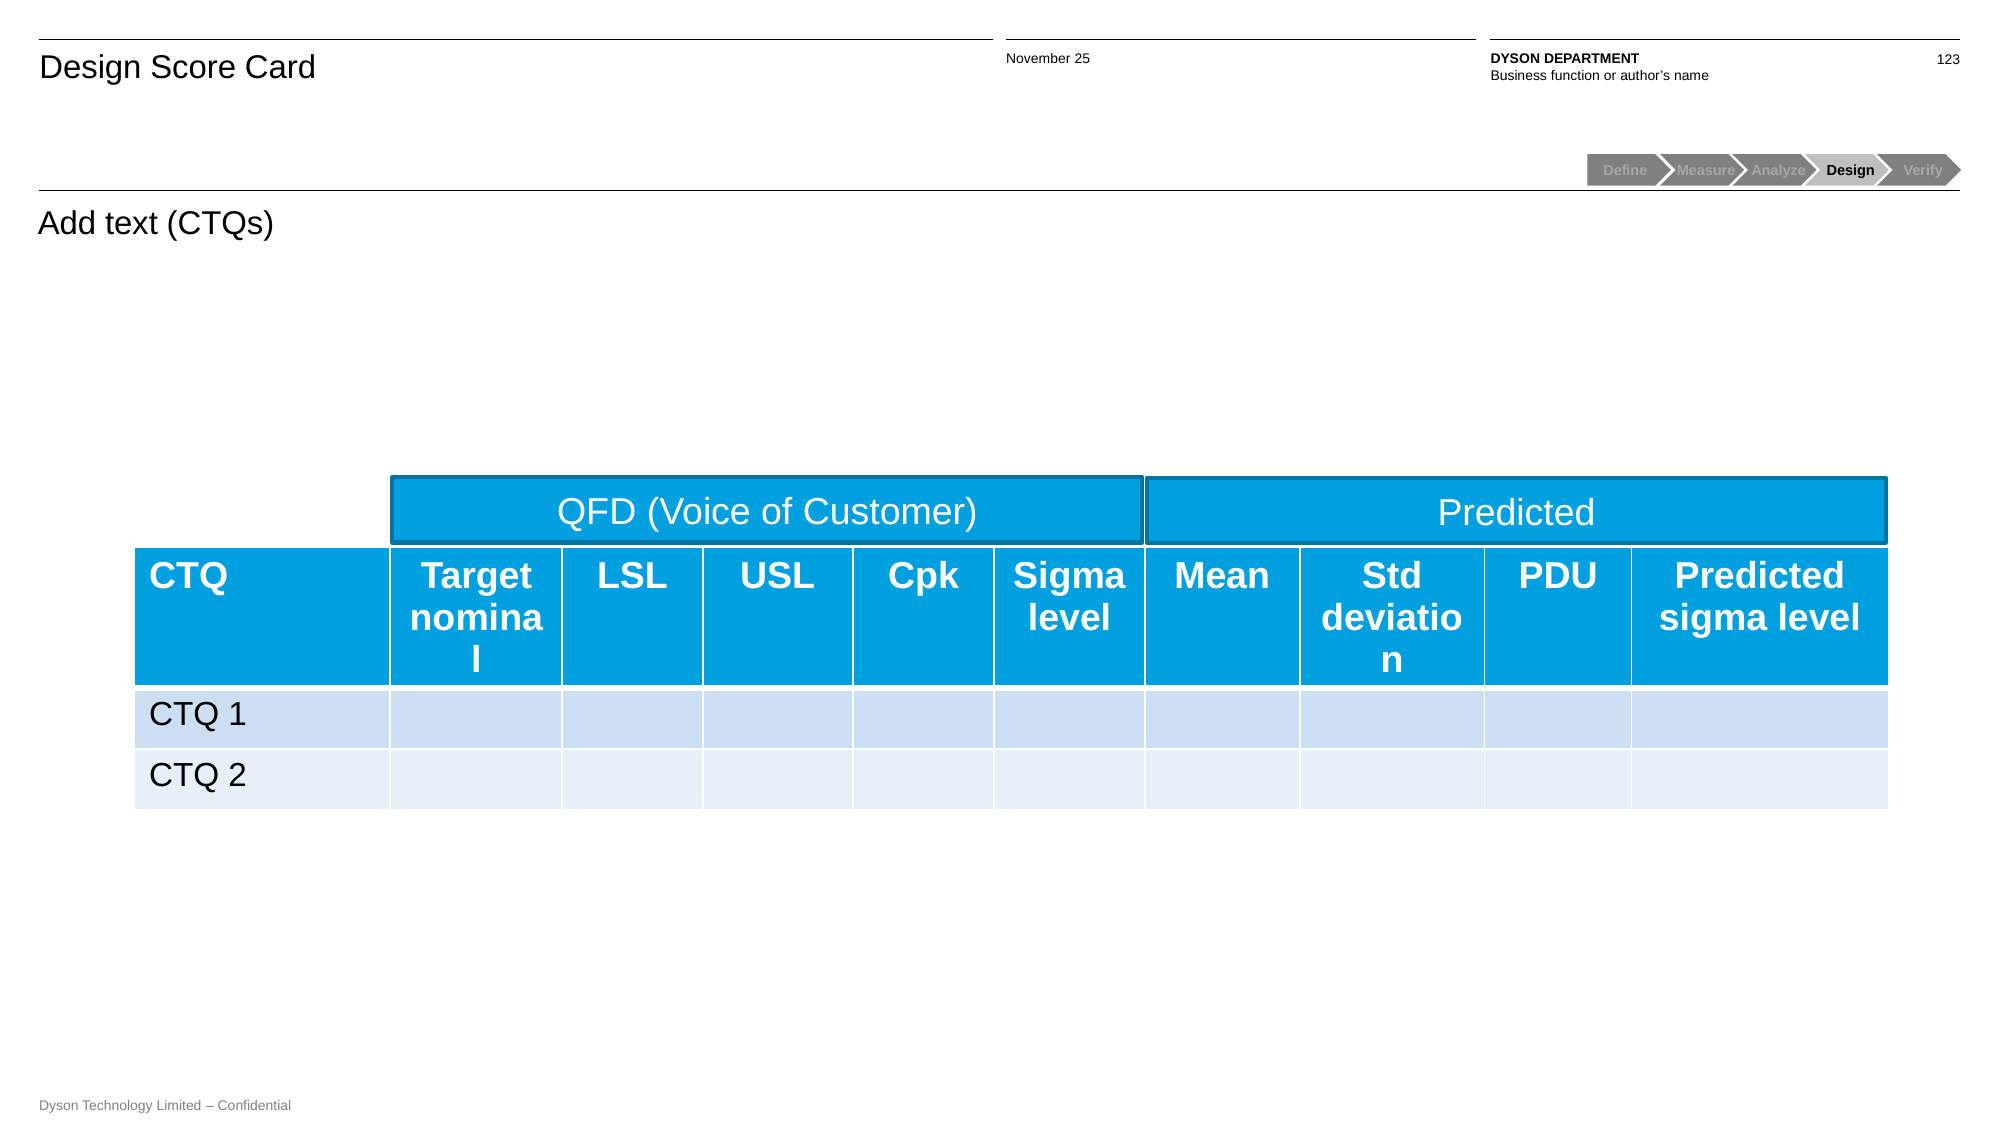

Design Score Card
Define
  Measure
  Analyze
  Design
  Verify
Add text (CTQs)
QFD (Voice of Customer)
Predicted
| CTQ | Target nominal | LSL | USL | Cpk | Sigma level | Mean | Std deviation | PDU | Predicted sigma level |
| --- | --- | --- | --- | --- | --- | --- | --- | --- | --- |
| CTQ 1 |  |  |  |  |  |  |  |  |  |
| CTQ 2 |  |  |  |  |  |  |  |  |  |